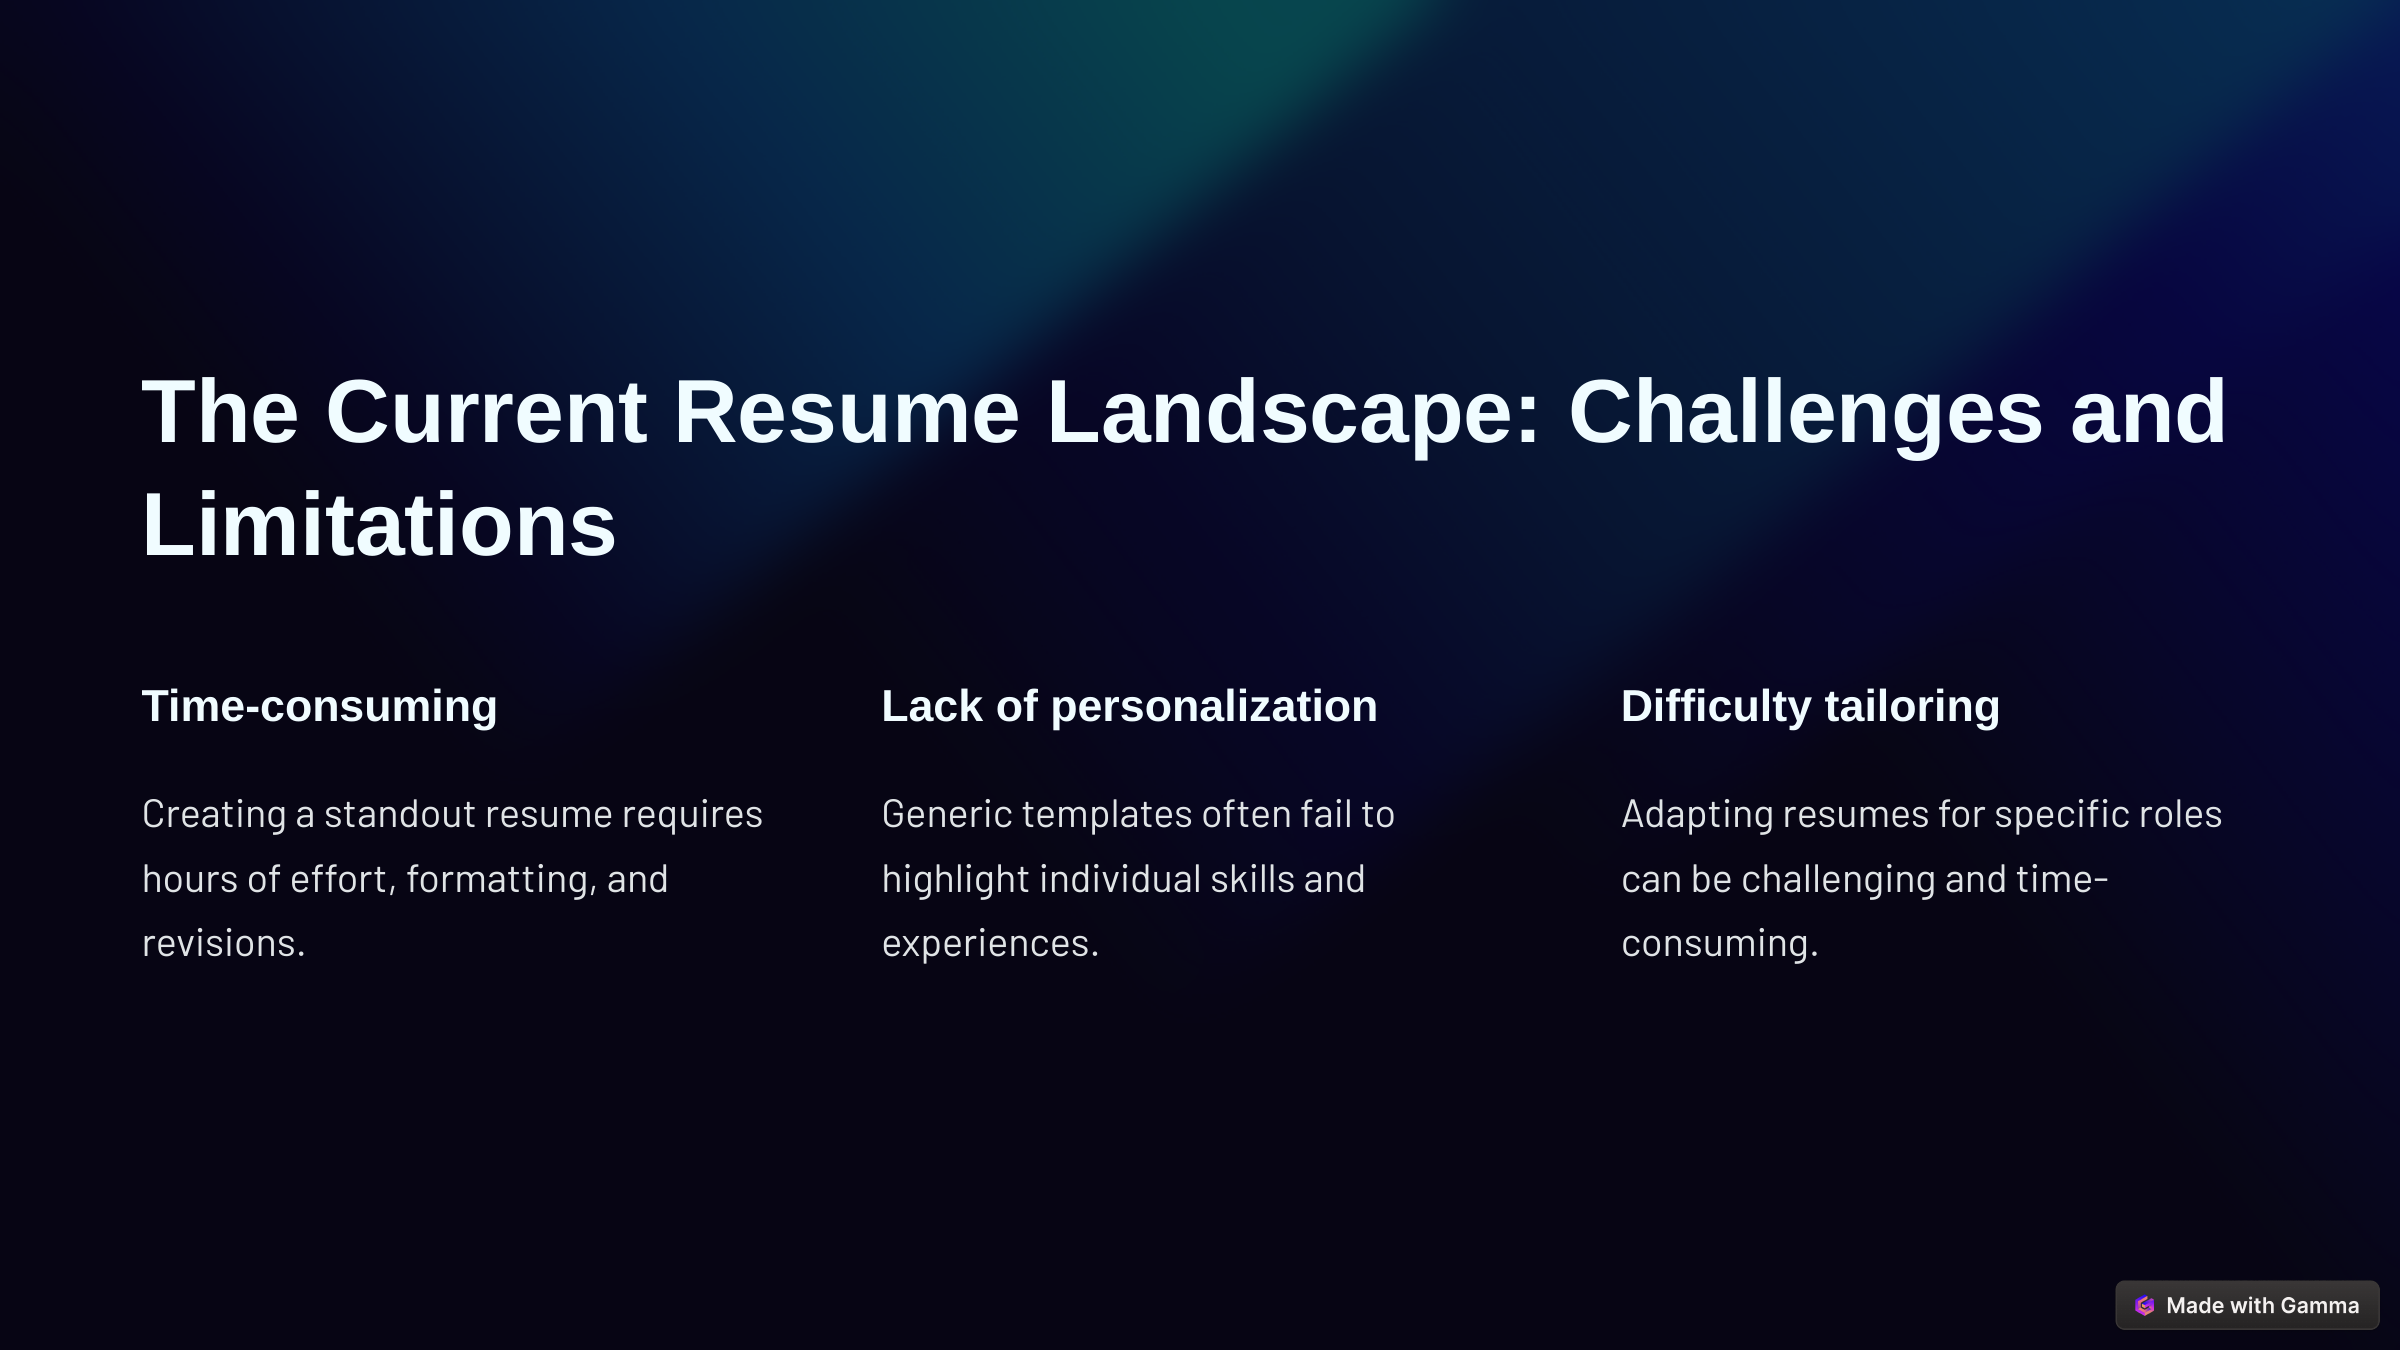

The Current Resume Landscape: Challenges and Limitations
Time-consuming
Lack of personalization
Difficulty tailoring
Creating a standout resume requires hours of effort, formatting, and revisions.
Generic templates often fail to highlight individual skills and experiences.
Adapting resumes for specific roles can be challenging and time-consuming.